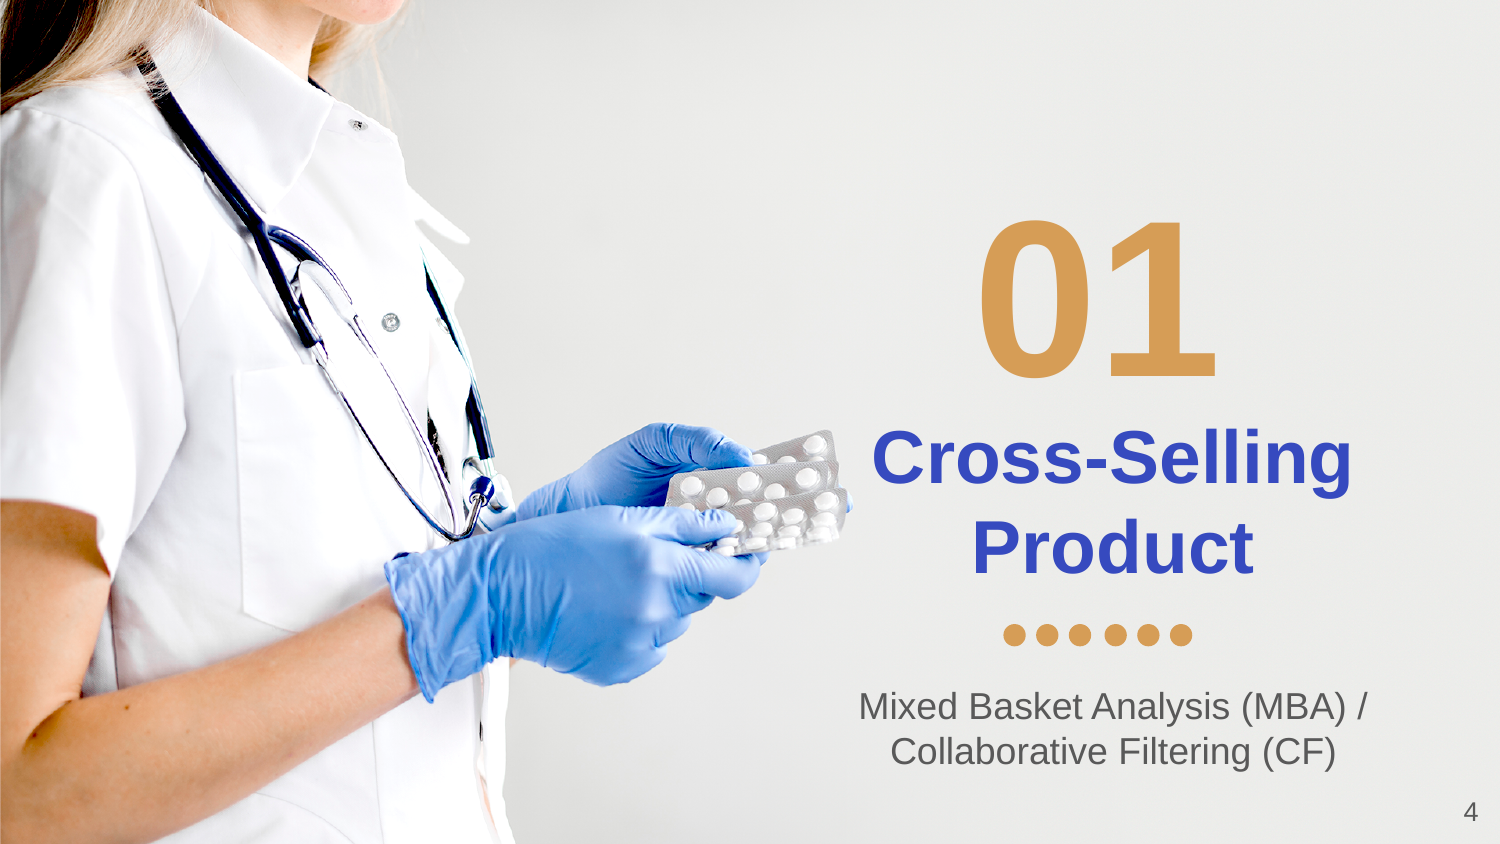

01
# Cross-Selling Product

Mixed Basket Analysis (MBA) / Collaborative Filtering (CF)
4